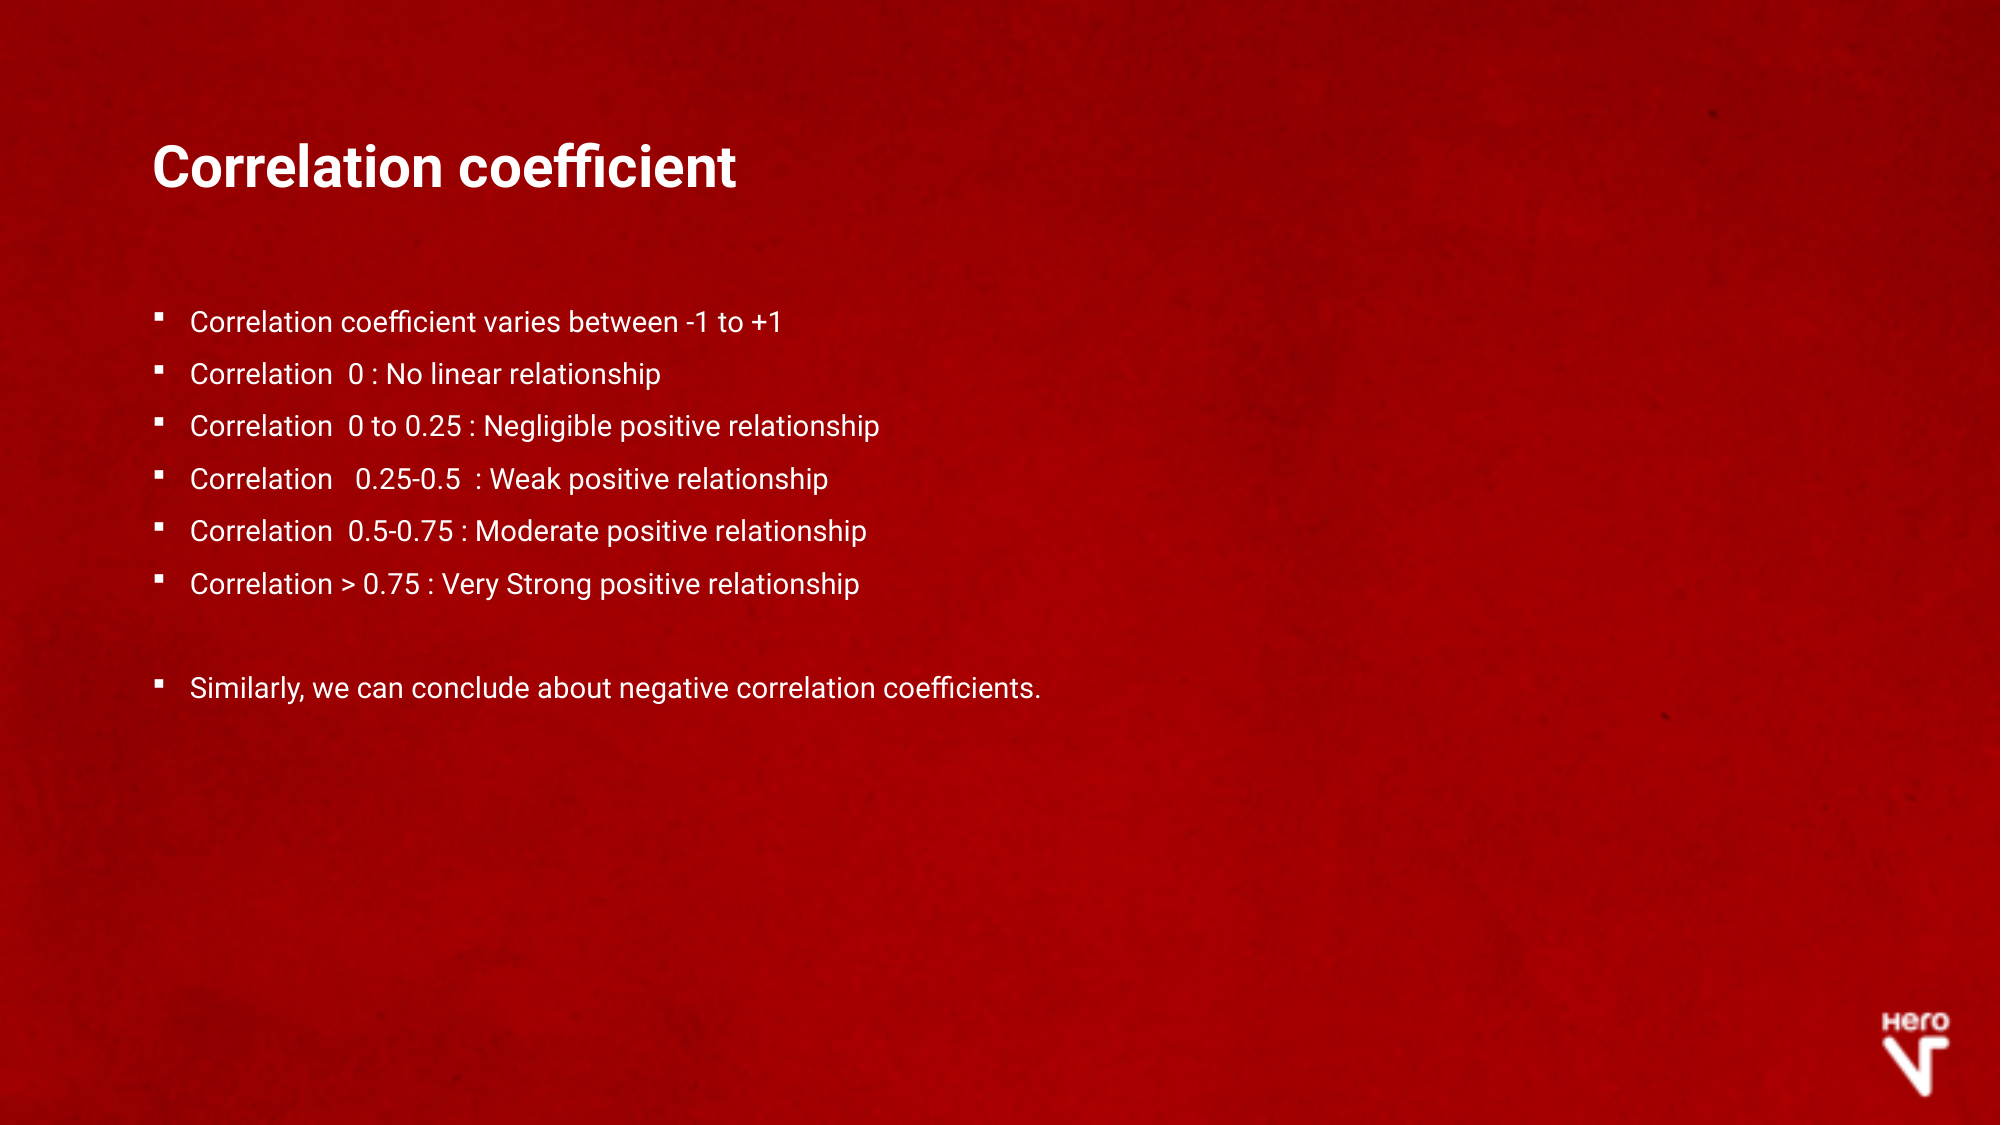

# Correlation coefficient
Correlation coefficient varies between -1 to +1
Correlation  0 : No linear relationship
Correlation  0 to 0.25 : Negligible positive relationship
Correlation   0.25-0.5  : Weak positive relationship
Correlation  0.5-0.75 : Moderate positive relationship
Correlation > 0.75 : Very Strong positive relationship

Similarly, we can conclude about negative correlation coefficients.